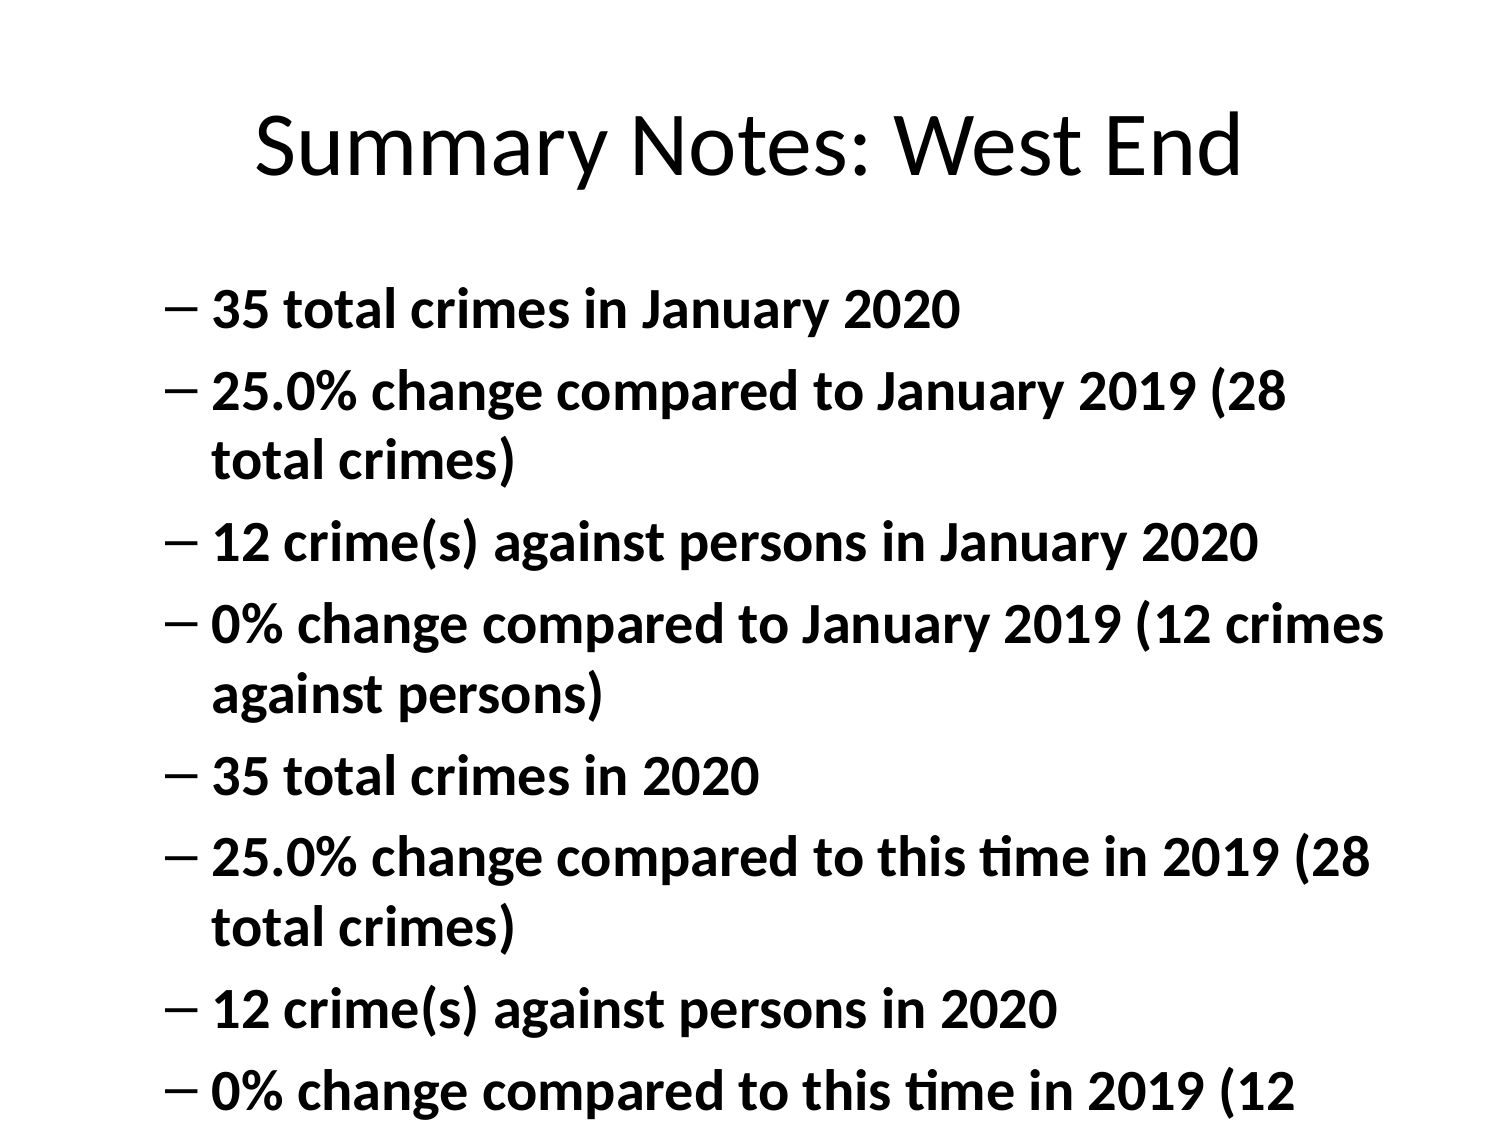

# Summary Notes: West End
35 total crimes in January 2020
25.0% change compared to January 2019 (28 total crimes)
12 crime(s) against persons in January 2020
0% change compared to January 2019 (12 crimes against persons)
35 total crimes in 2020
25.0% change compared to this time in 2019 (28 total crimes)
12 crime(s) against persons in 2020
0% change compared to this time in 2019 (12 crimes against persons)